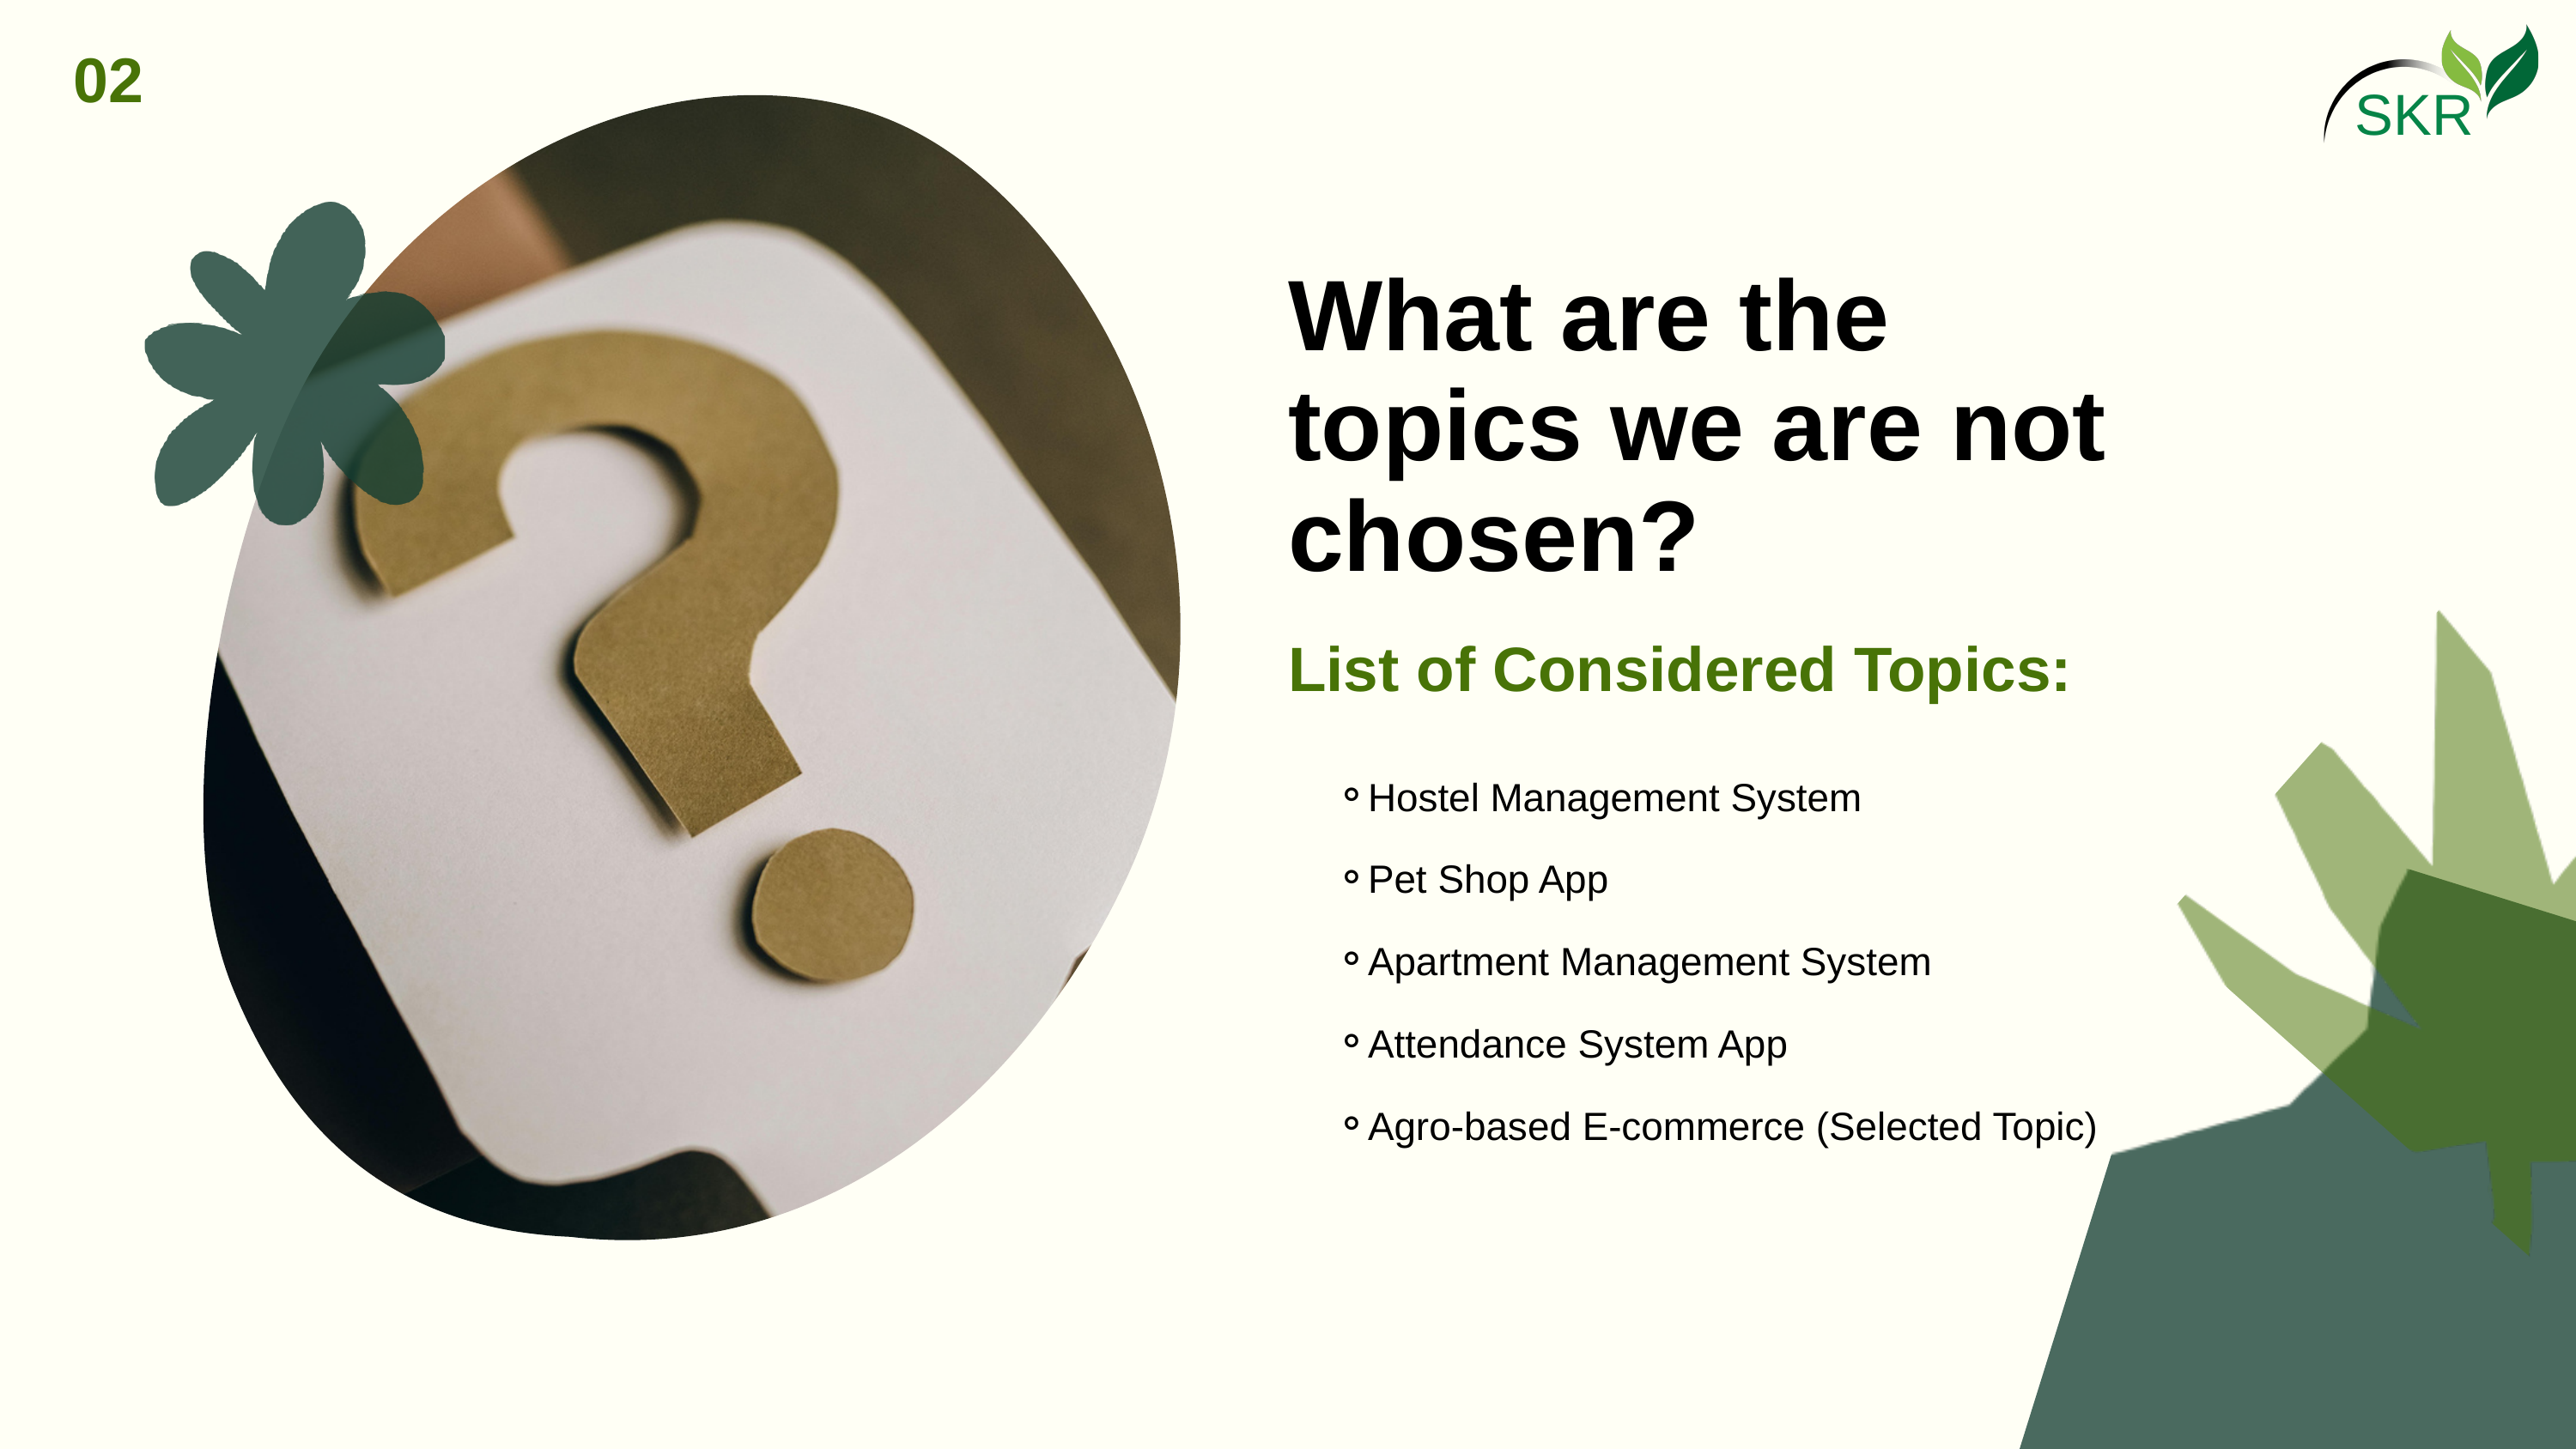

02

SKR

What are the topics we are not
chosen?
List of Considered Topics:

Hostel Management System
Pet Shop App
Apartment Management System
Attendance System App
Agro-based E-commerce (Selected Topic)